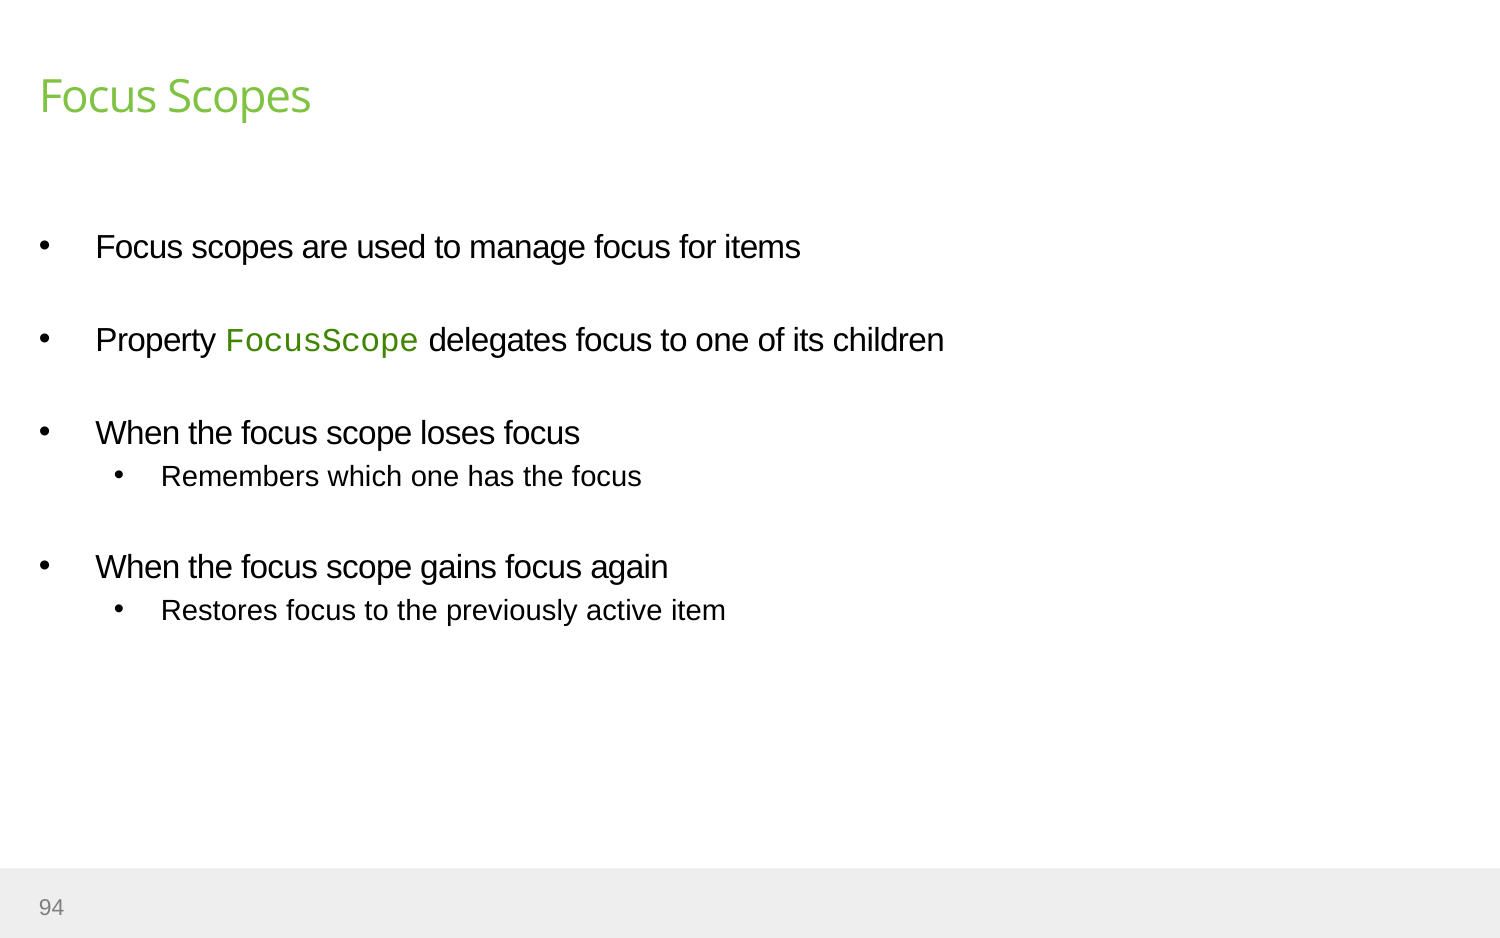

# Focus Scopes
Focus scopes are used to manage focus for items

Property FocusScope delegates focus to one of its children

When the focus scope loses focus
Remembers which one has the focus

When the focus scope gains focus again
Restores focus to the previously active item
94